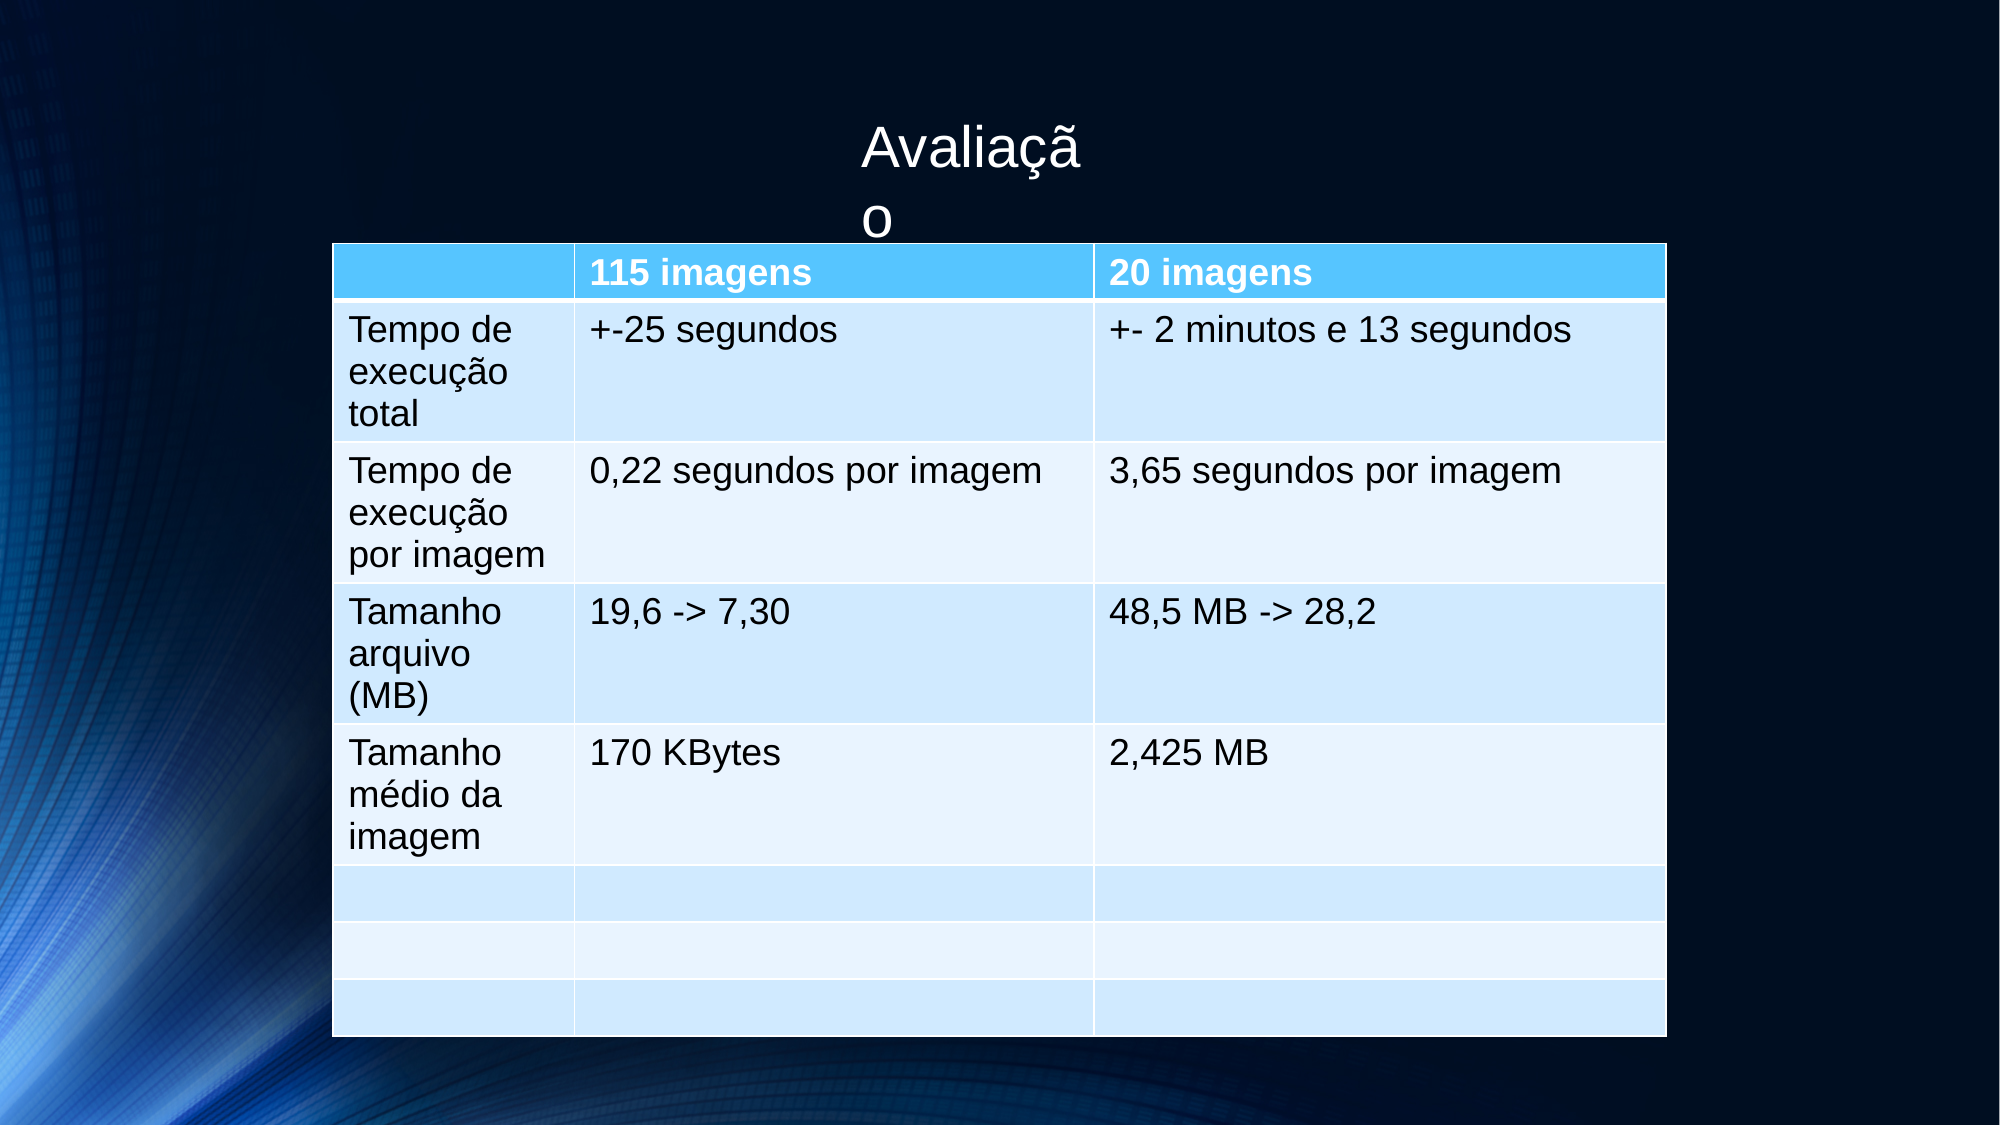

Avaliação
|  | 115 imagens | 20 imagens |
| --- | --- | --- |
| Tempo de execução total | +-25 segundos | +- 2 minutos e 13 segundos |
| Tempo de execução por imagem | 0,22 segundos por imagem | 3,65 segundos por imagem |
| Tamanho arquivo (MB) | 19,6 -> 7,30 | 48,5 MB -> 28,2 |
| Tamanho médio da imagem | 170 KBytes | 2,425 MB |
|  |  |  |
|  |  |  |
|  |  |  |